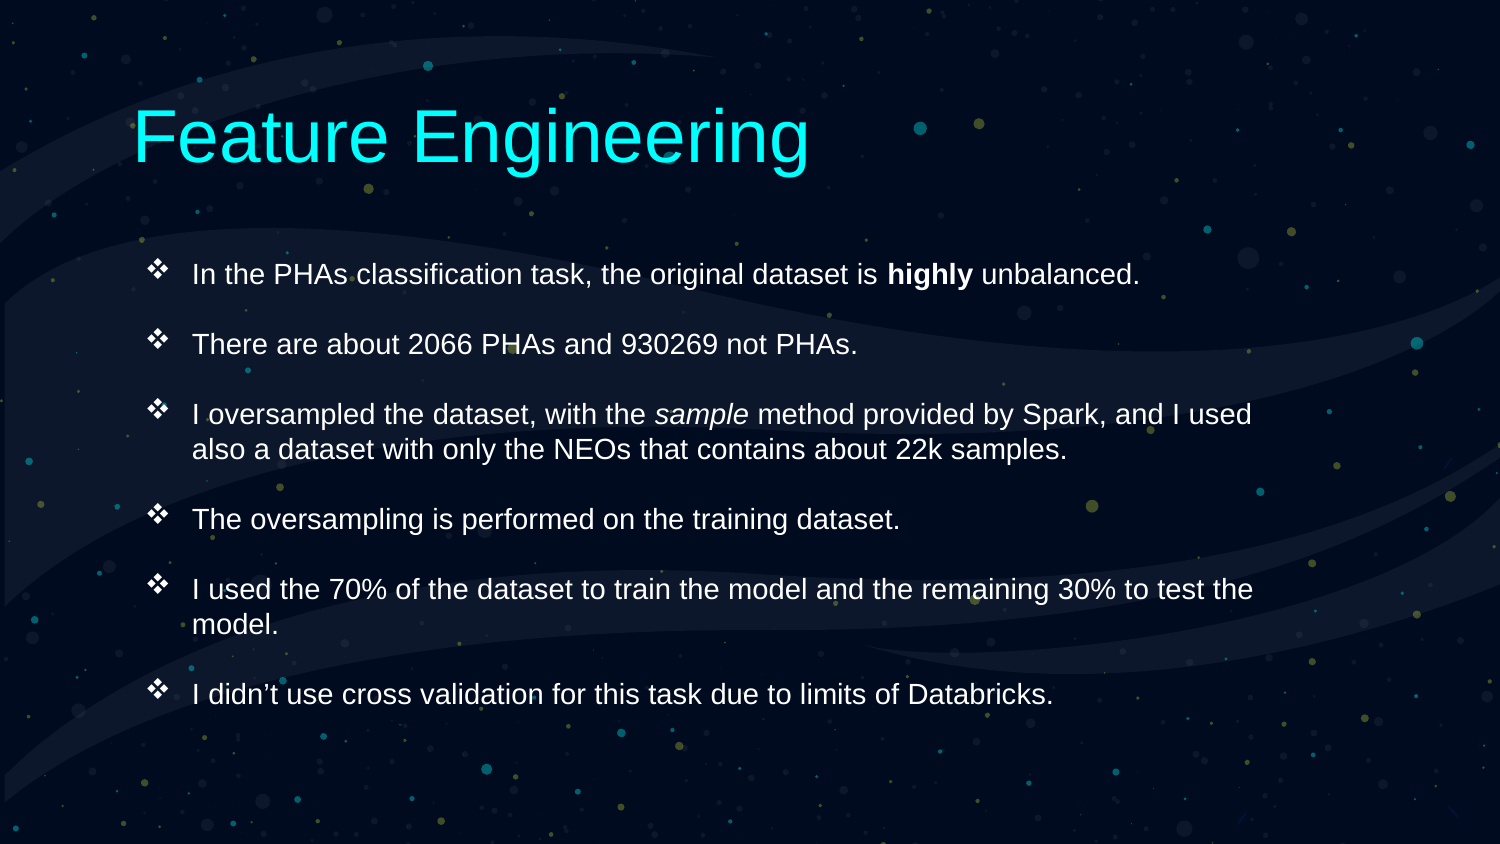

# Feature Engineering
In the PHAs classification task, the original dataset is highly unbalanced.

There are about 2066 PHAs and 930269 not PHAs.

I oversampled the dataset, with the sample method provided by Spark, and I used also a dataset with only the NEOs that contains about 22k samples.

The oversampling is performed on the training dataset.

I used the 70% of the dataset to train the model and the remaining 30% to test the model.

I didn’t use cross validation for this task due to limits of Databricks.